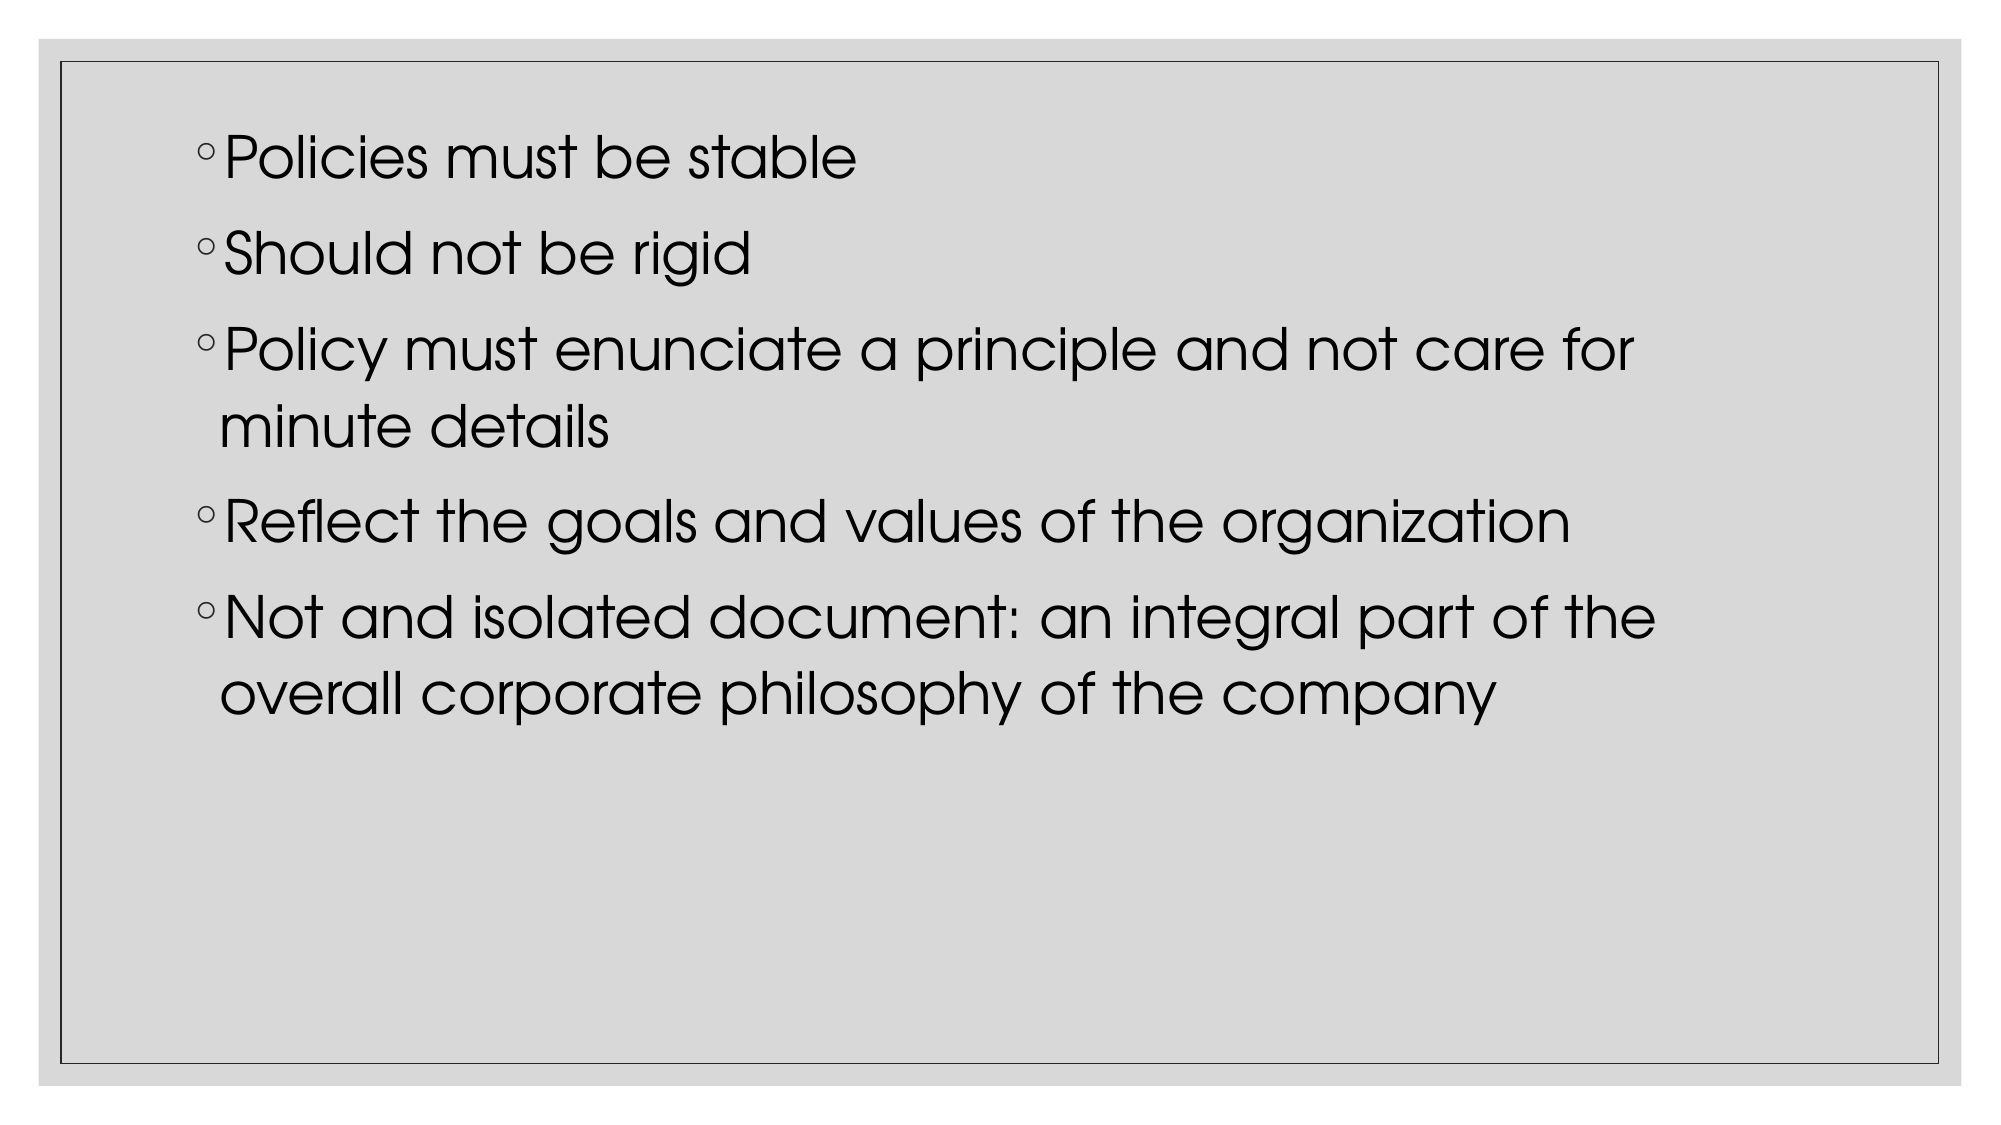

Policies must be stable
Should not be rigid
Policy must enunciate a principle and not care for minute details
Reflect the goals and values of the organization
Not and isolated document: an integral part of the overall corporate philosophy of the company